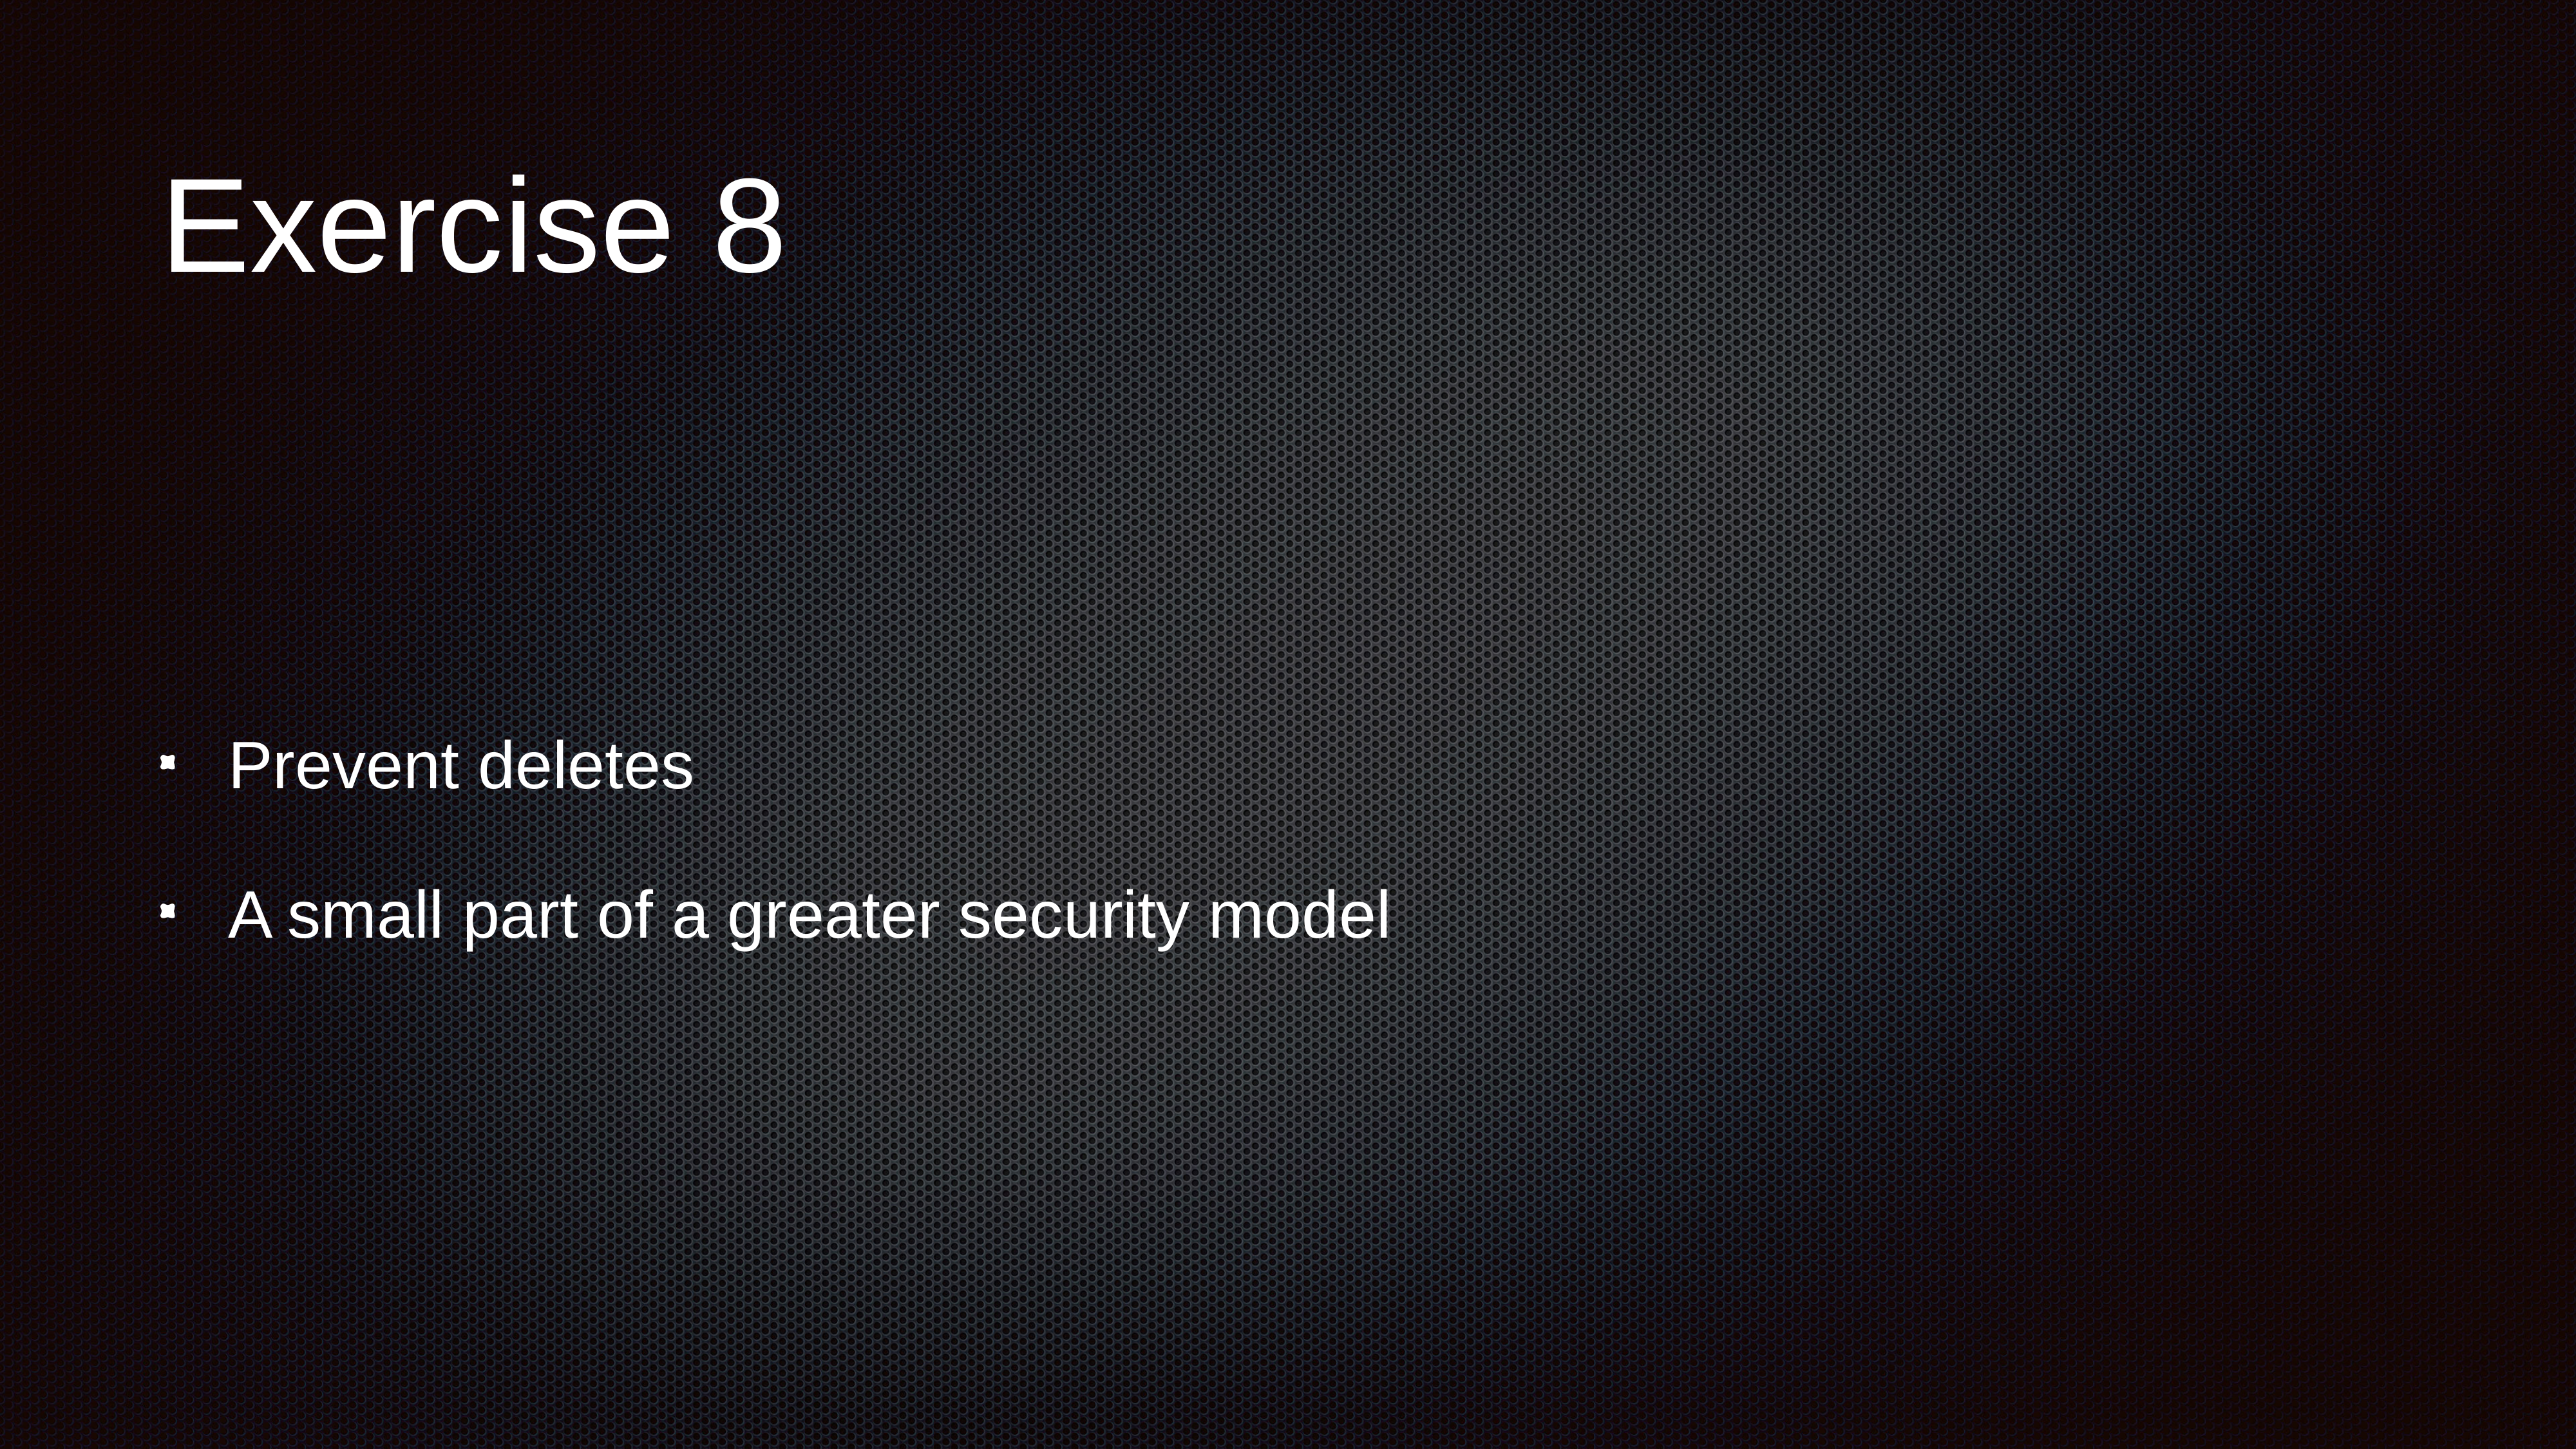

# Exercise 8
Prevent deletes
A small part of a greater security model